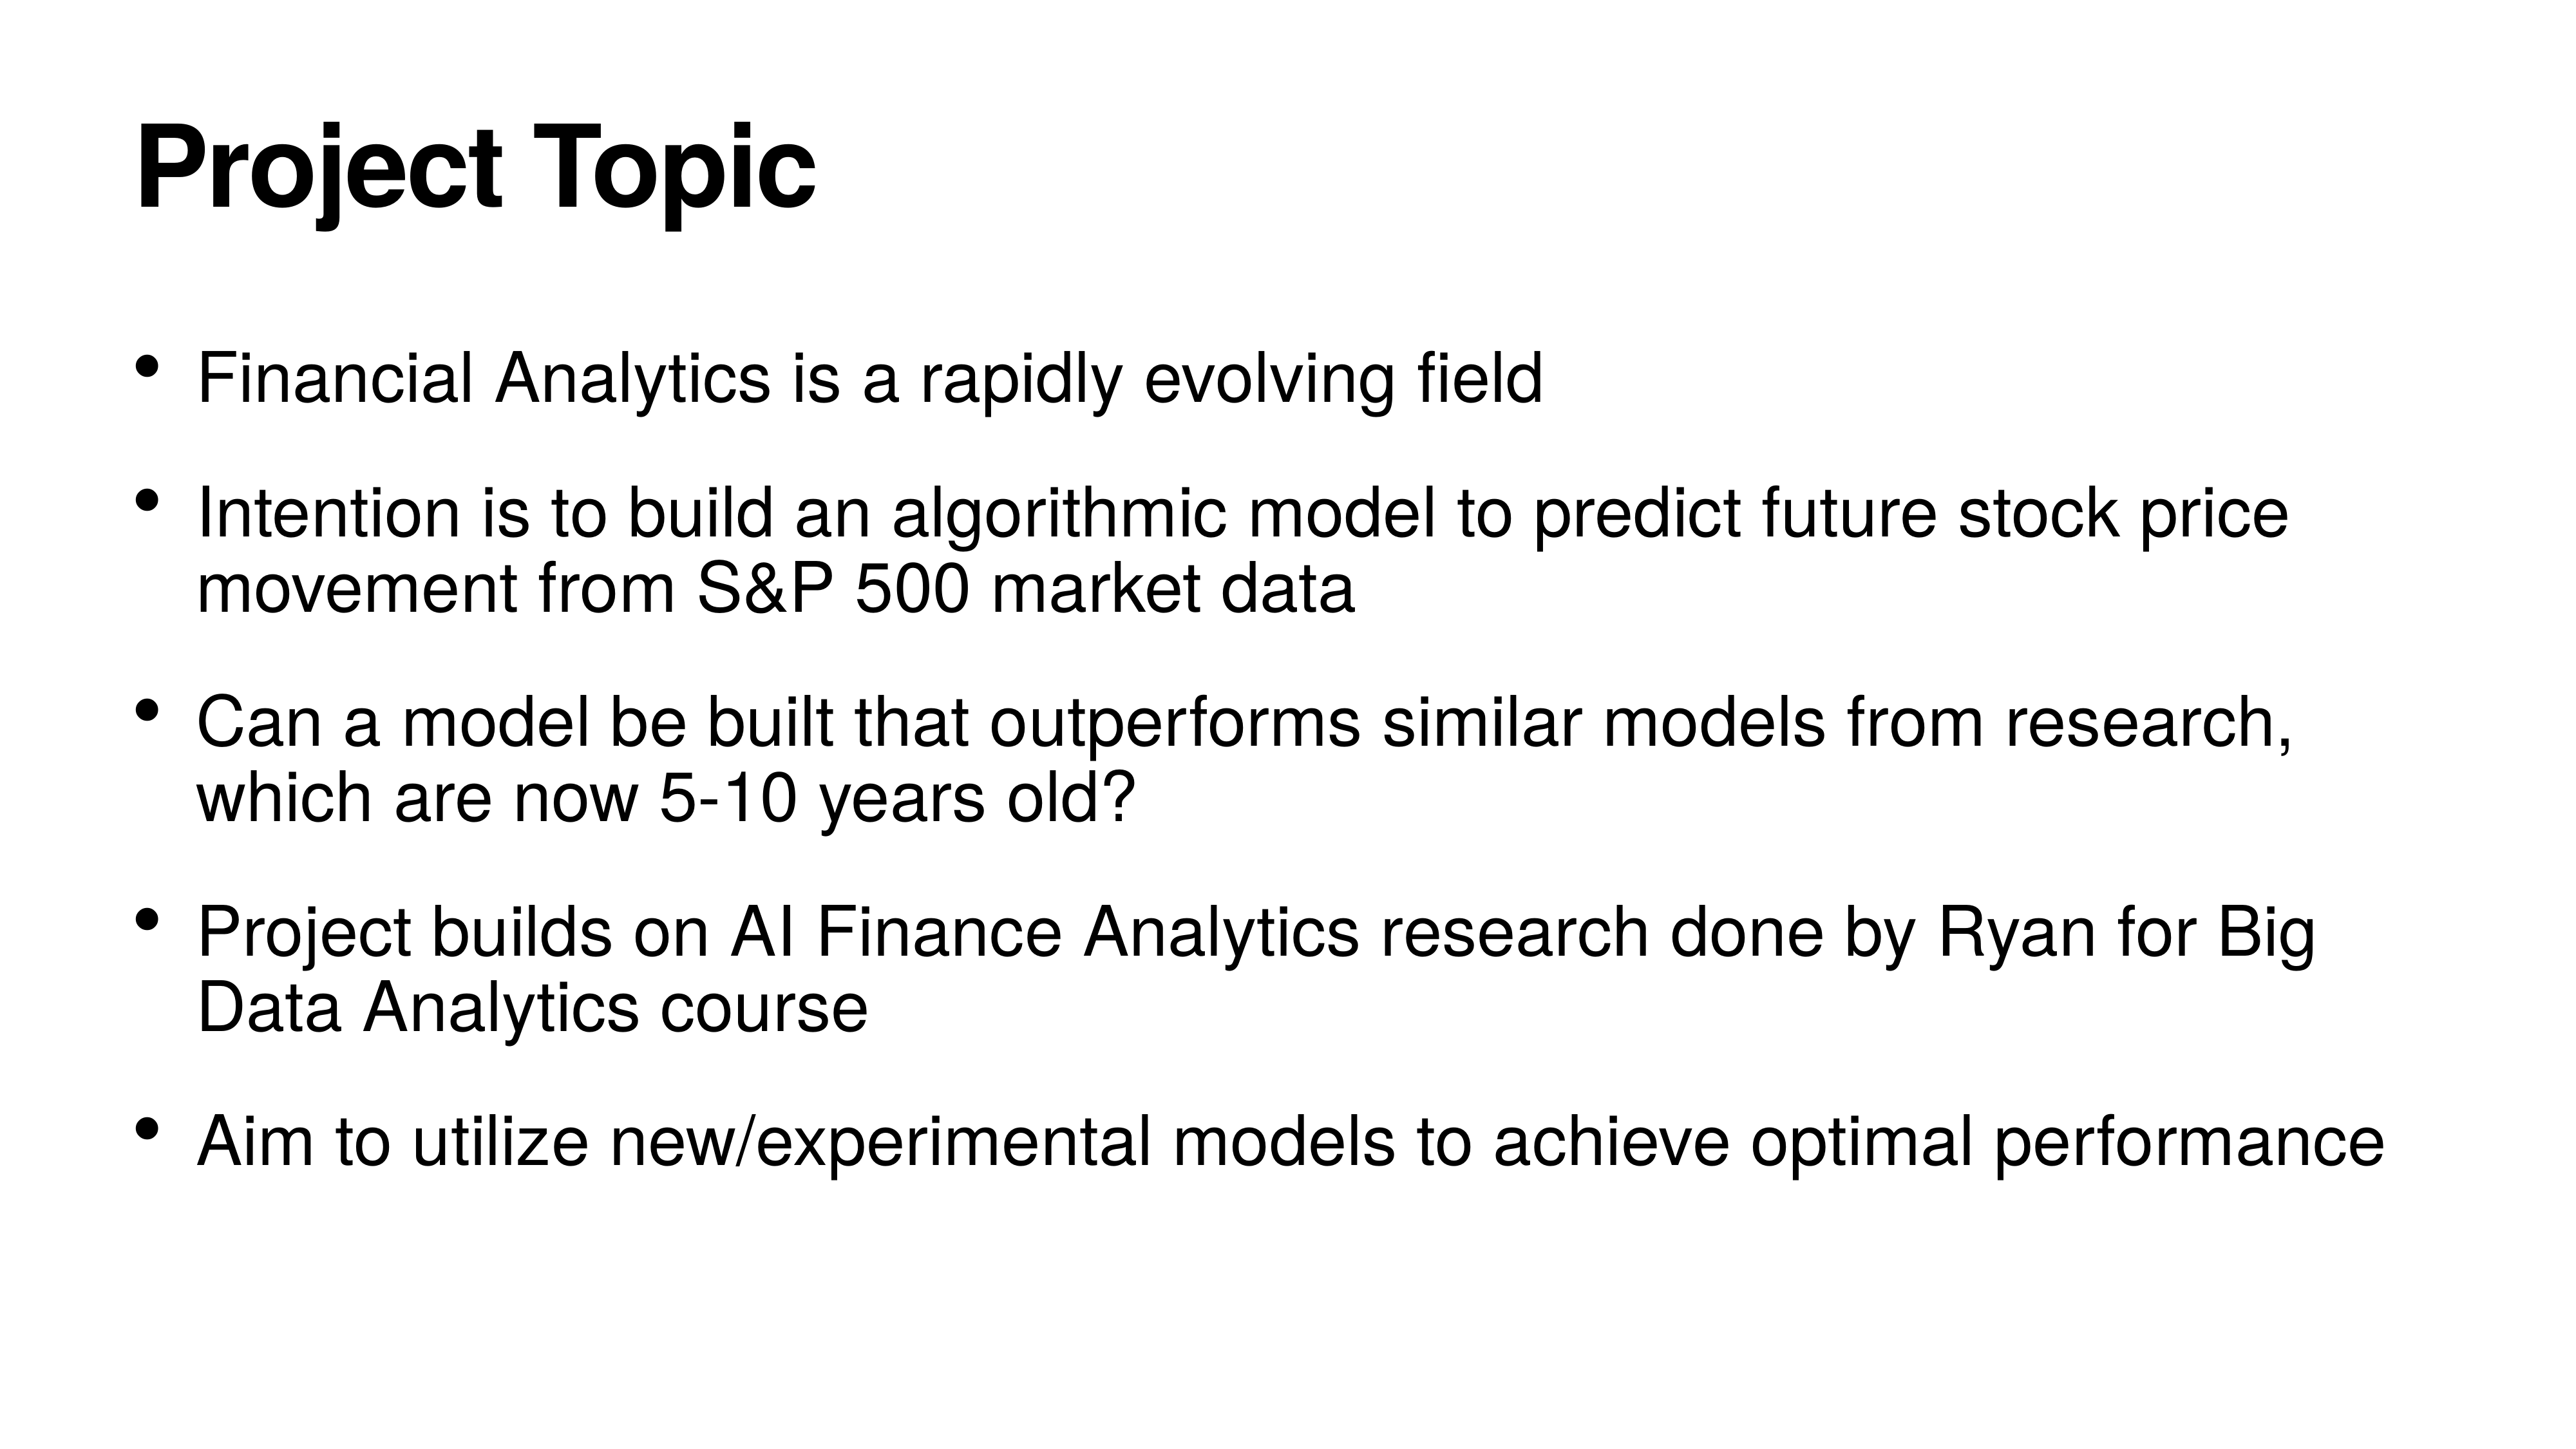

# Project Topic
Financial Analytics is a rapidly evolving field
Intention is to build an algorithmic model to predict future stock price movement from S&P 500 market data
Can a model be built that outperforms similar models from research, which are now 5-10 years old?
Project builds on AI Finance Analytics research done by Ryan for Big Data Analytics course
Aim to utilize new/experimental models to achieve optimal performance